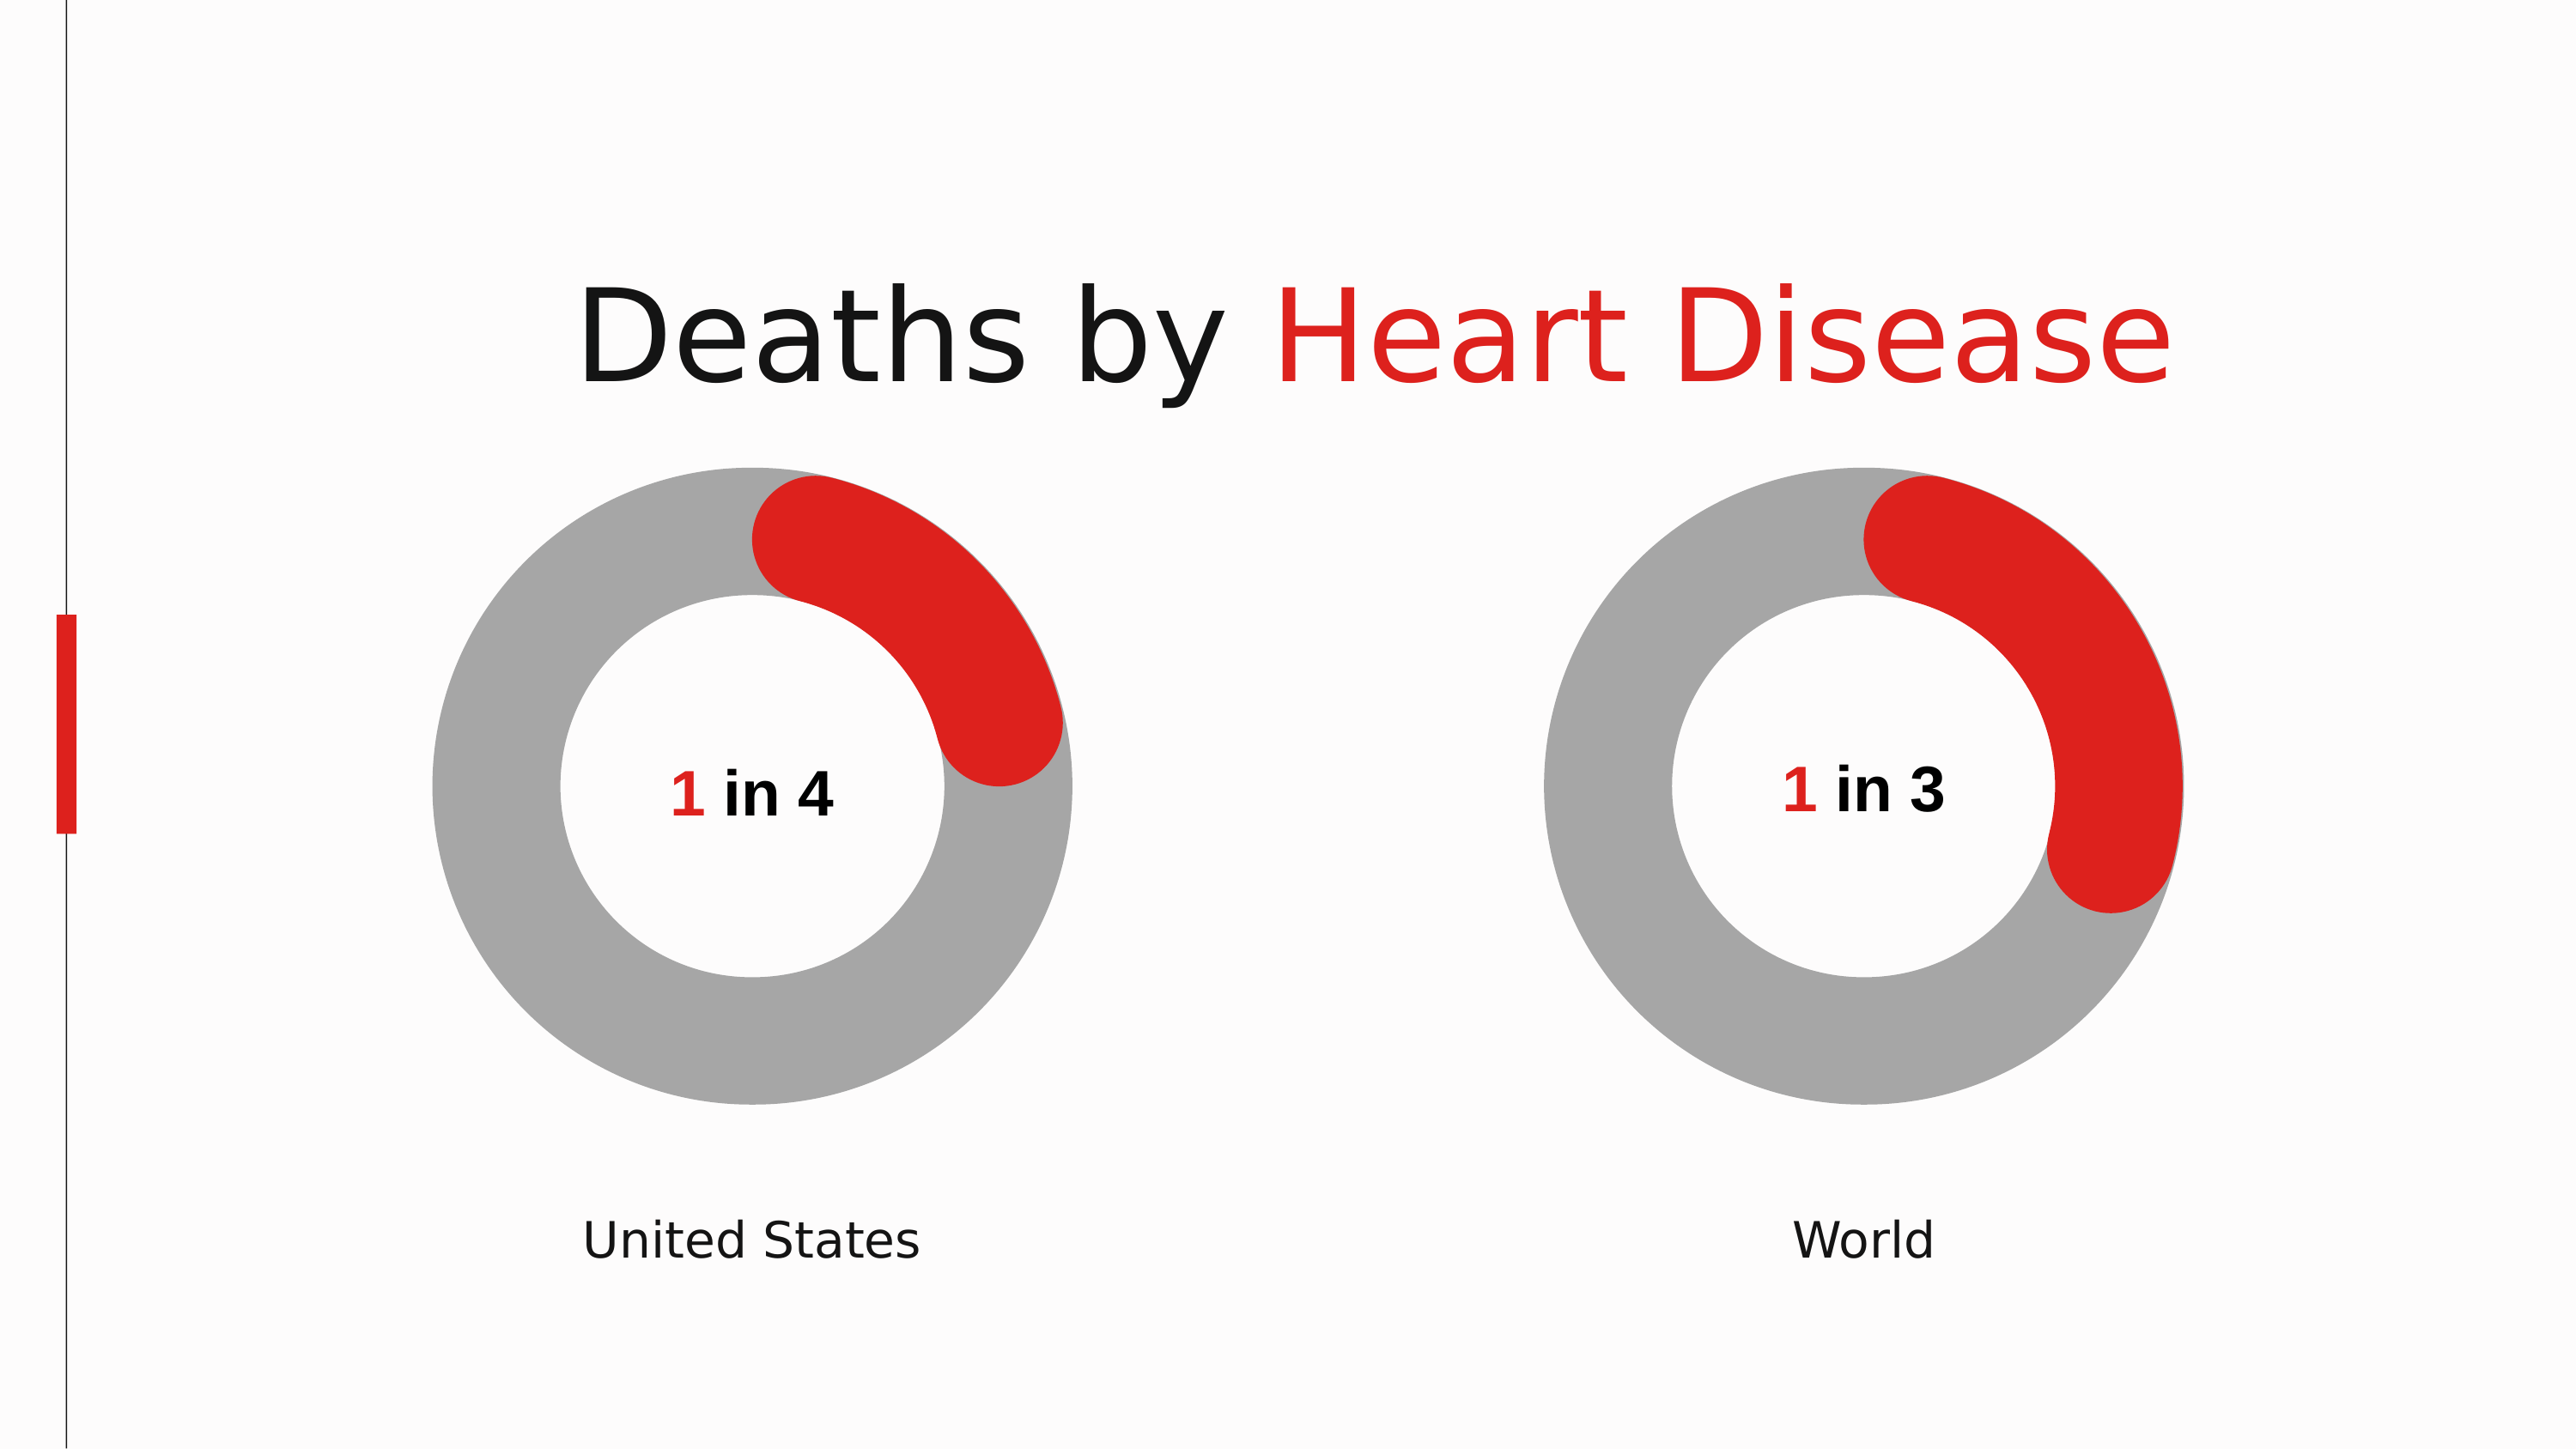

Deaths by Heart Disease

1 in 4

1 in 3
United States
World